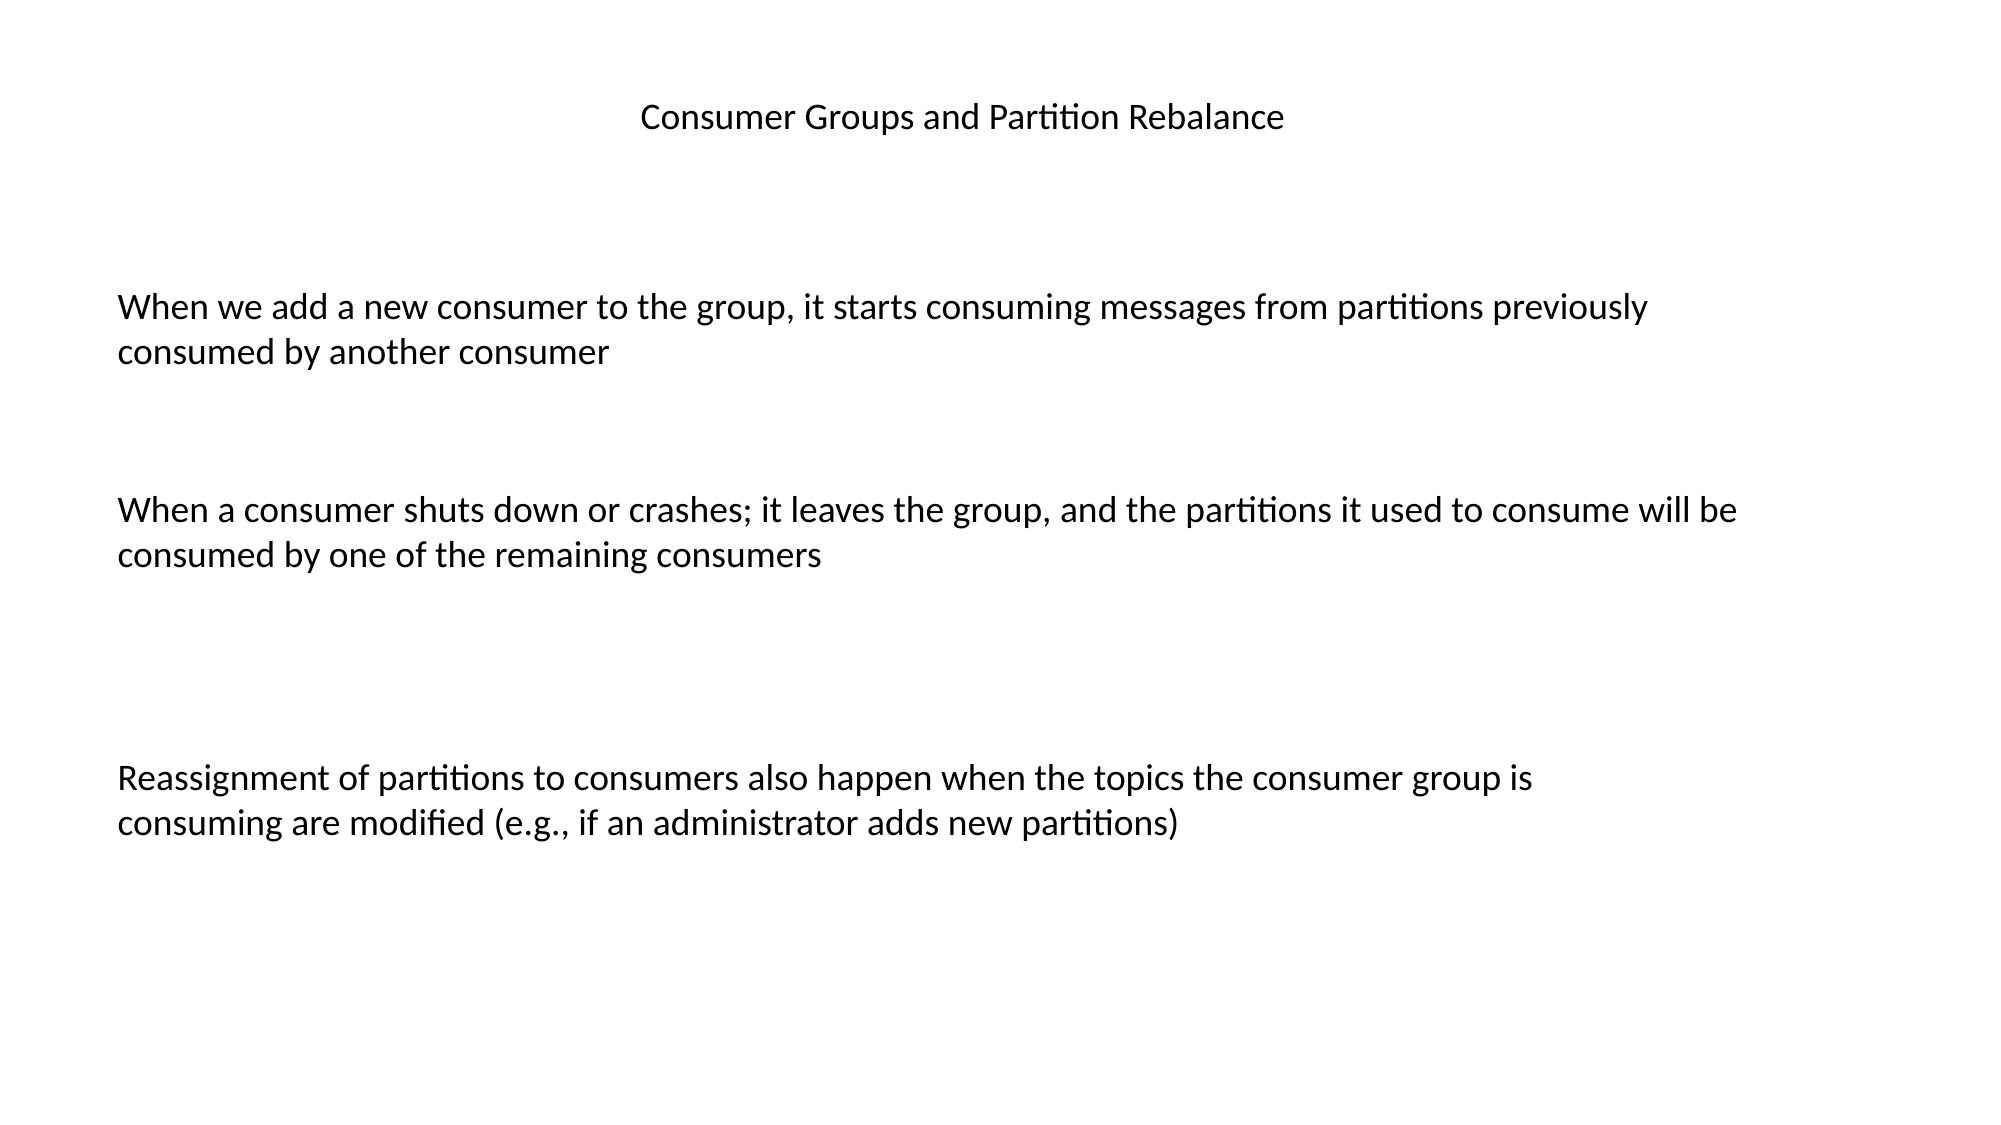

Consumer Groups and Partition Rebalance
When we add a new consumer to the group, it starts consuming messages from partitions previously consumed by another consumer
When a consumer shuts down or crashes; it leaves the group, and the partitions it used to consume will be consumed by one of the remaining consumers
Reassignment of partitions to consumers also happen when the topics the consumer group is consuming are modified (e.g., if an administrator adds new partitions)